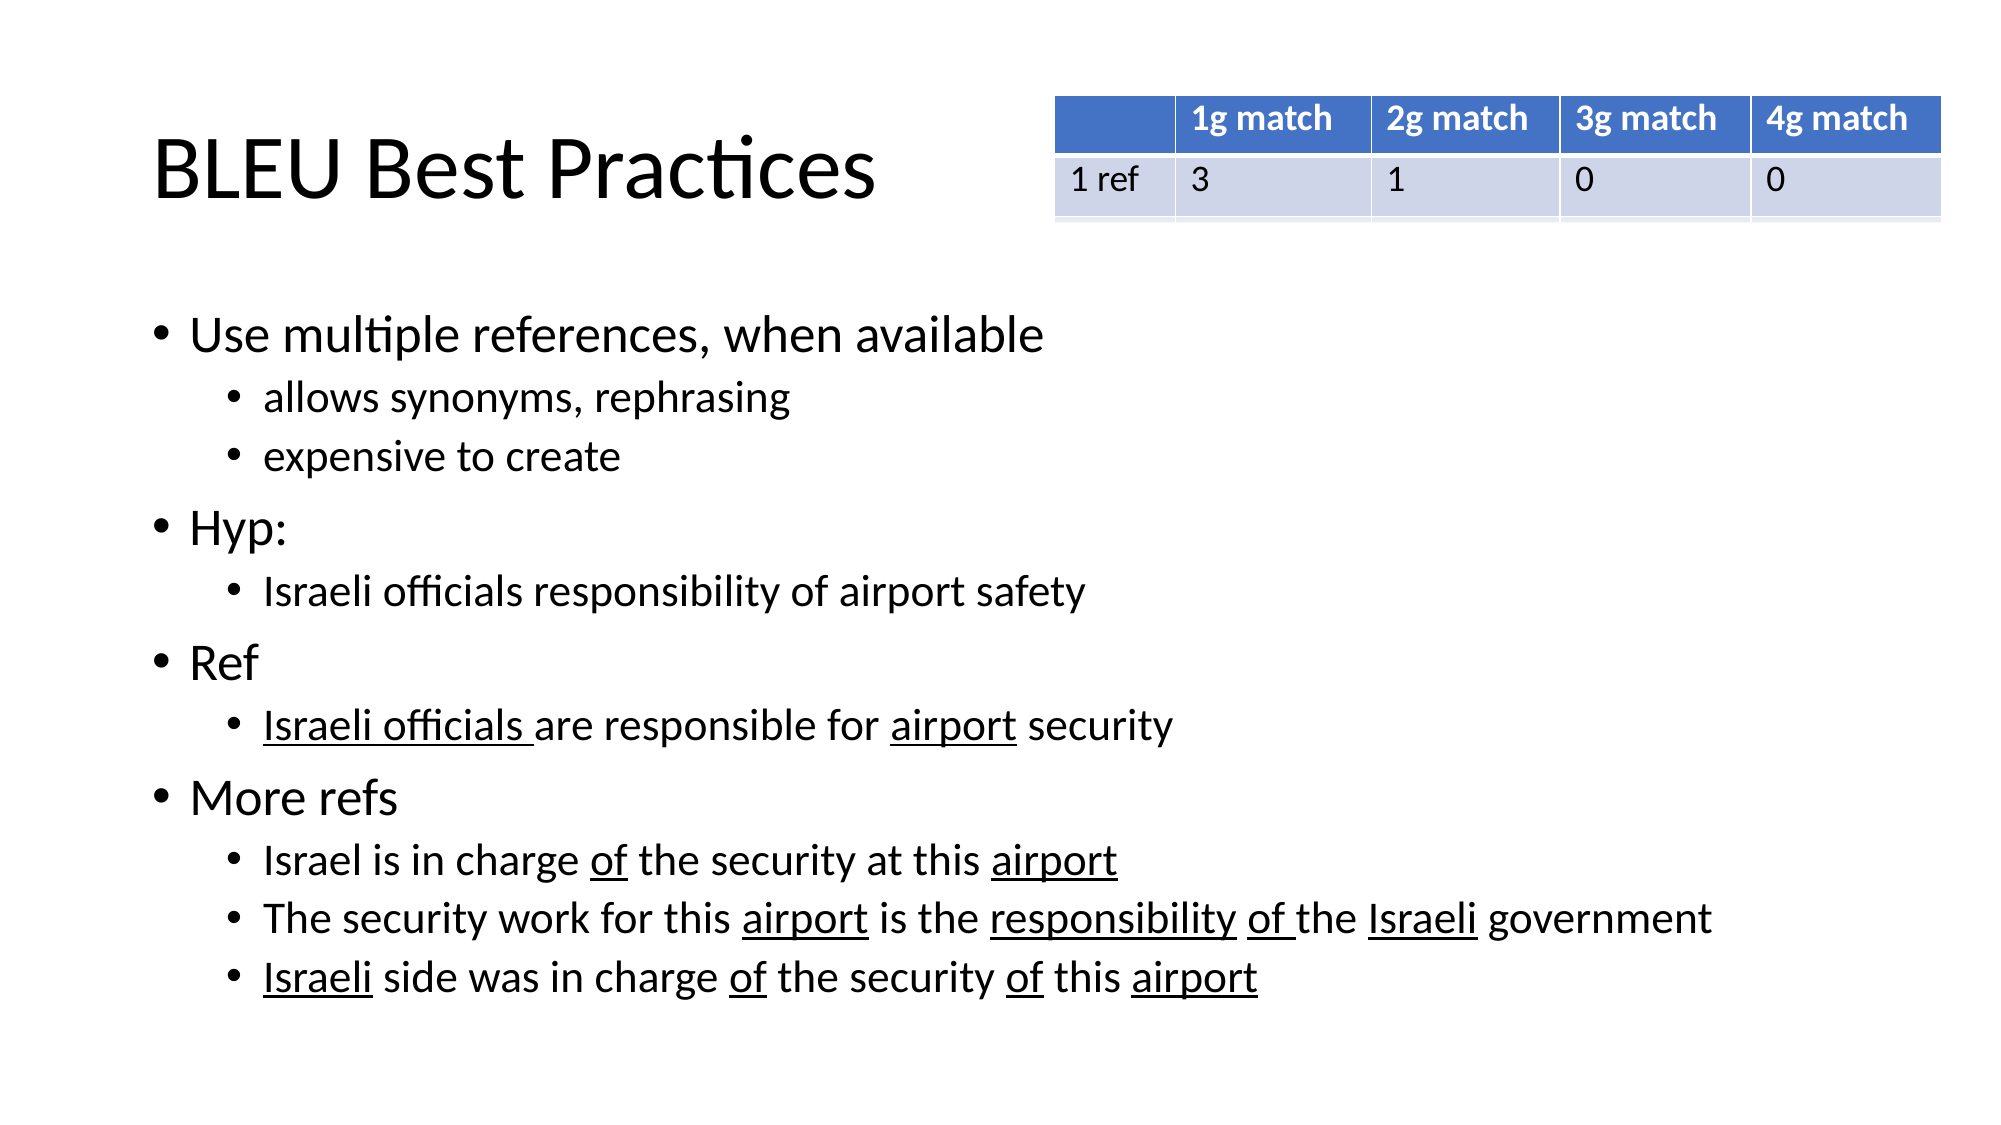

# BLEU Best Practices
|  | 1g match | 2g match | 3g match | 4g match |
| --- | --- | --- | --- | --- |
| 1 ref | 3 | 1 | 0 | 0 |
| 4 ref | 5 | 2 | 0 | 0 |

Use multiple references, when available
allows synonyms, rephrasing
expensive to create
Hyp:
Israeli officials responsibility of airport safety
Ref
Israeli officials are responsible for airport security
More refs
Israel is in charge of the security at this airport
The security work for this airport is the responsibility of the Israeli government
Israeli side was in charge of the security of this airport